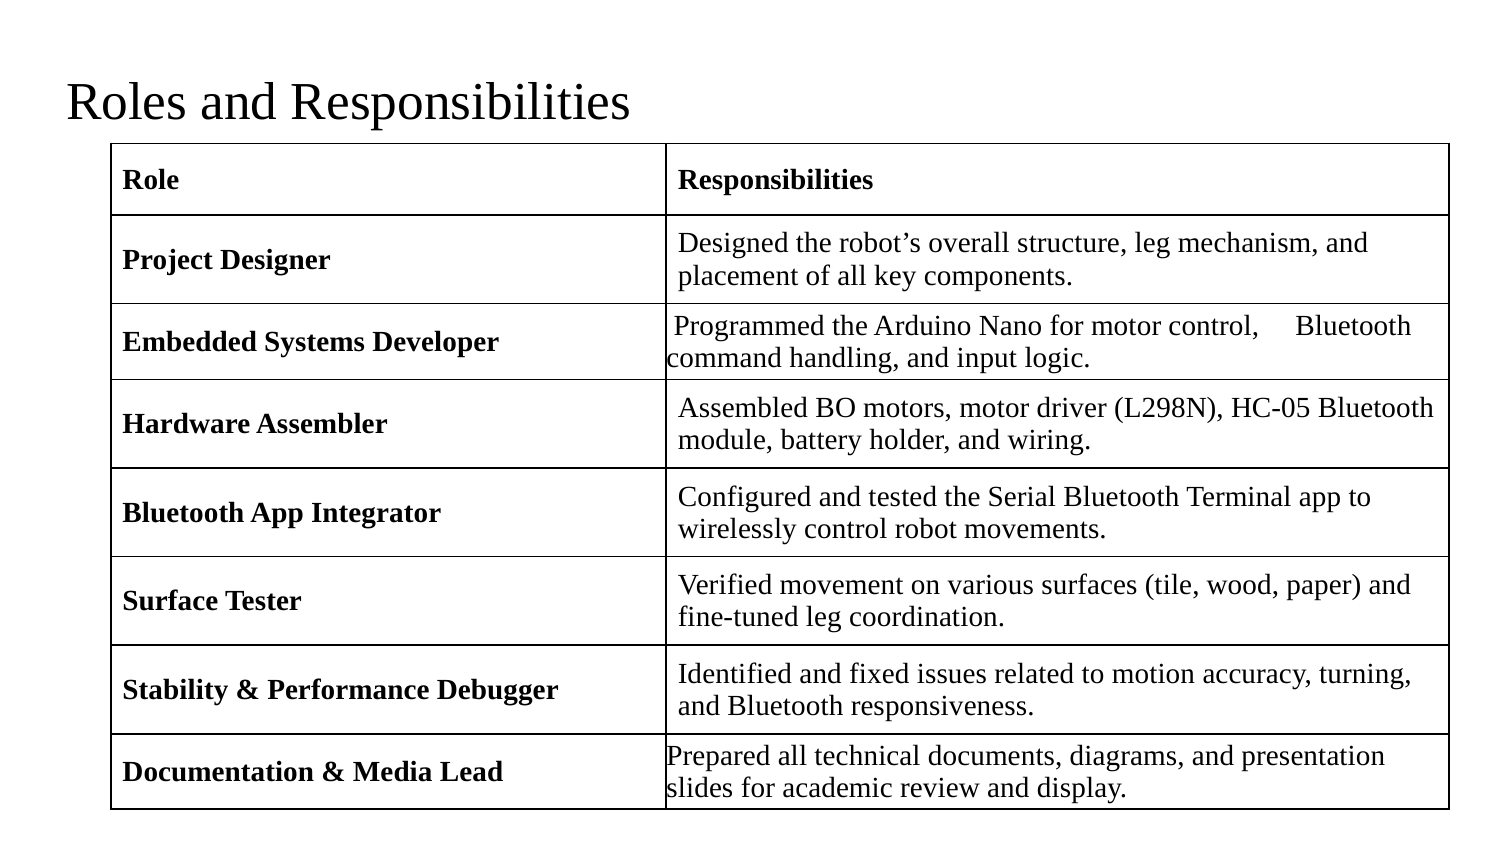

# Roles and Responsibilities
| Role | Responsibilities |
| --- | --- |
| Project Designer | Designed the robot’s overall structure, leg mechanism, and placement of all key components. |
| Embedded Systems Developer | Programmed the Arduino Nano for motor control, Bluetooth command handling, and input logic. |
| Hardware Assembler | Assembled BO motors, motor driver (L298N), HC-05 Bluetooth module, battery holder, and wiring. |
| Bluetooth App Integrator | Configured and tested the Serial Bluetooth Terminal app to wirelessly control robot movements. |
| Surface Tester | Verified movement on various surfaces (tile, wood, paper) and fine-tuned leg coordination. |
| Stability & Performance Debugger | Identified and fixed issues related to motion accuracy, turning, and Bluetooth responsiveness. |
| Documentation & Media Lead | Prepared all technical documents, diagrams, and presentation slides for academic review and display. |